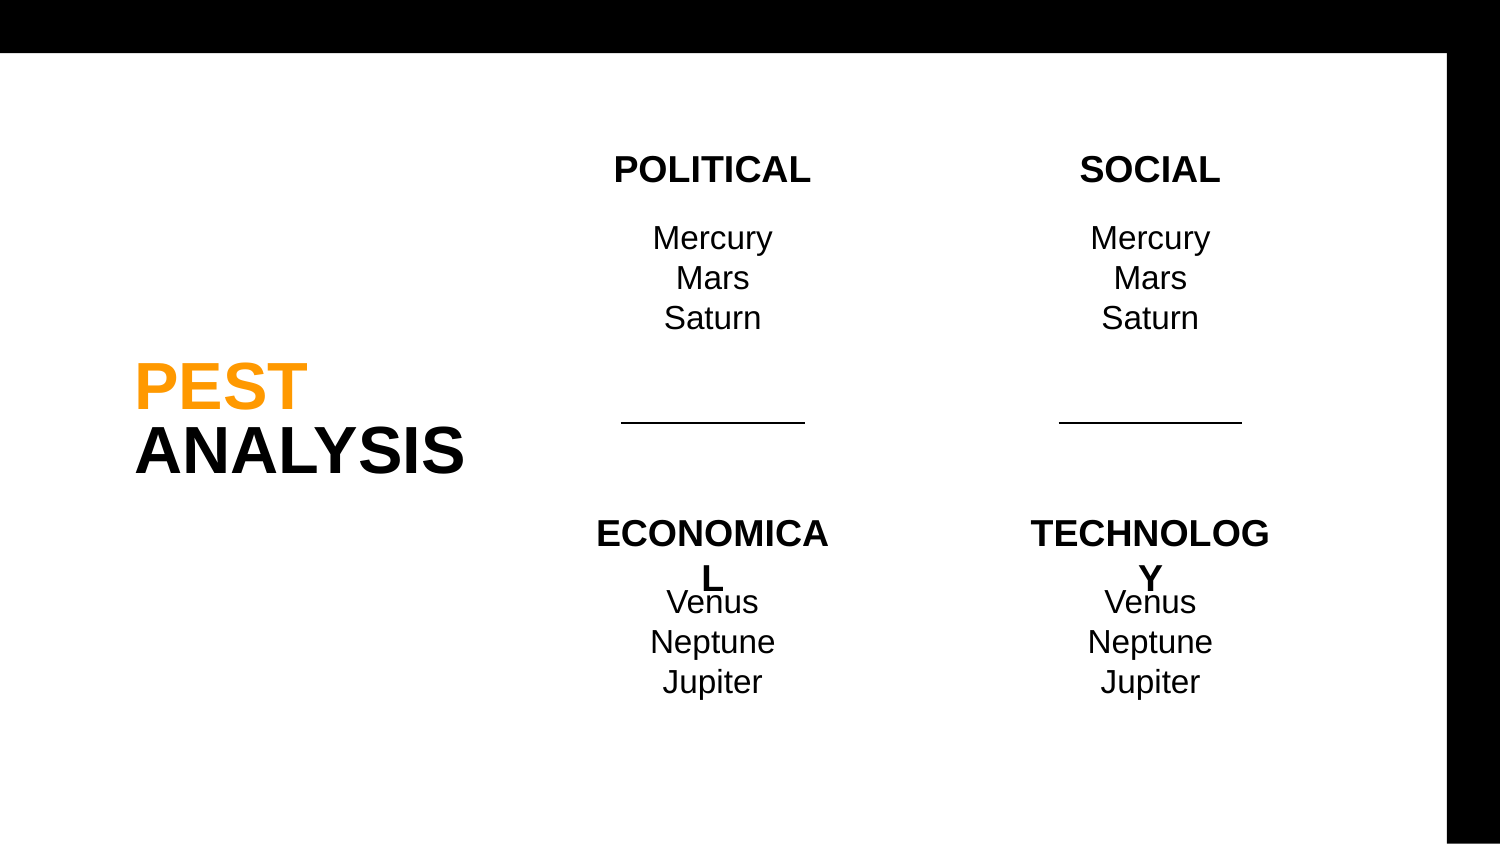

POLITICAL
SOCIAL
Mercury
Mars
Saturn
Mercury
Mars
Saturn
# PEST ANALYSIS
ECONOMICAL
TECHNOLOGY
Venus
Neptune
Jupiter
Venus
Neptune
Jupiter